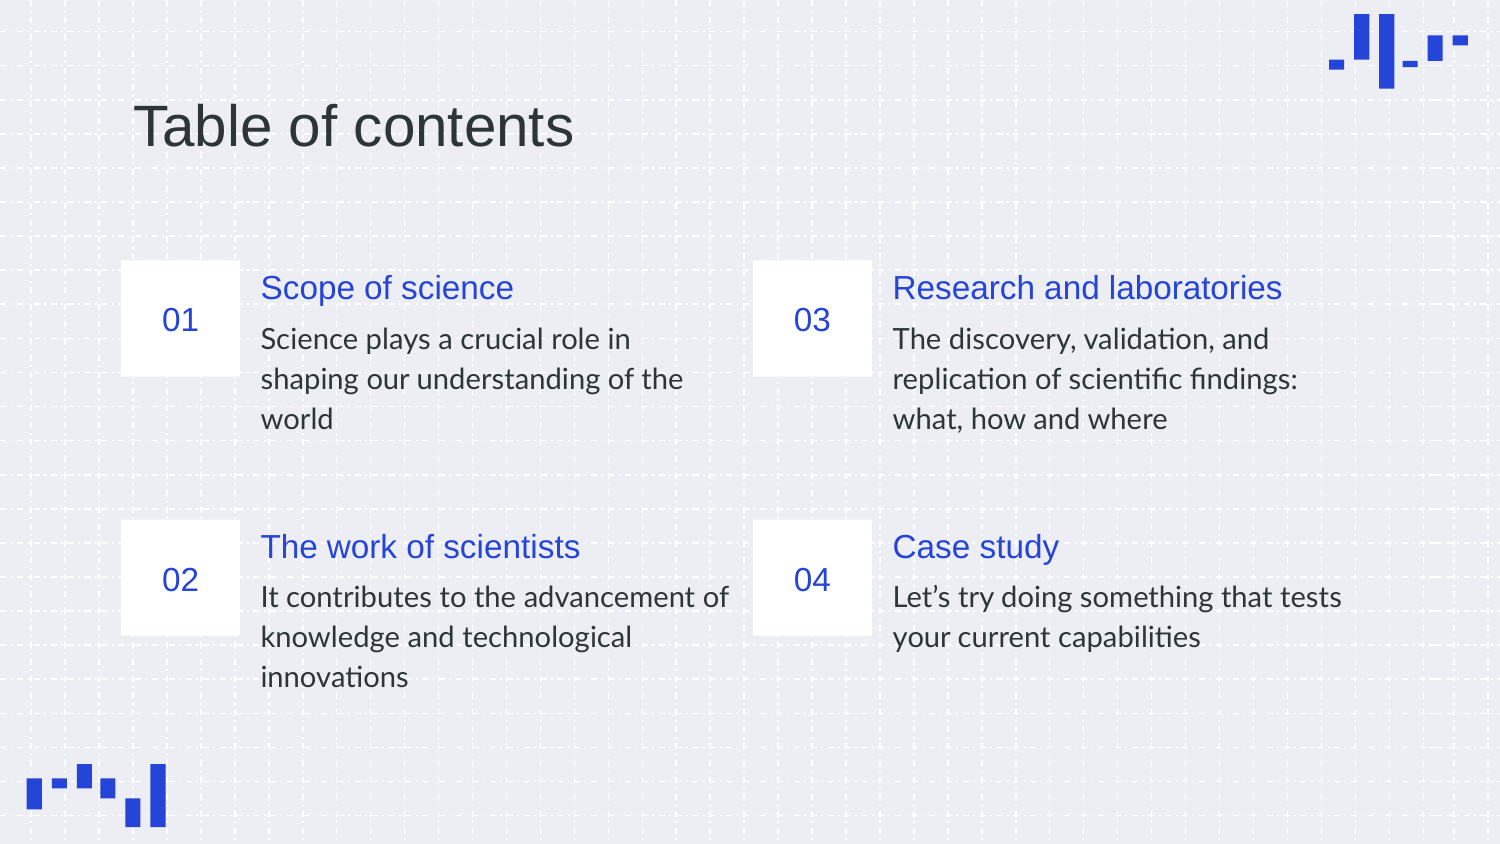

# Table of contents
Scope of science
Research and laboratories
01
03
Science plays a crucial role in shaping our understanding of the world
The discovery, validation, and replication of scientific findings: what, how and where
The work of scientists
Case study
02
04
Let’s try doing something that tests your current capabilities
It contributes to the advancement of knowledge and technological innovations